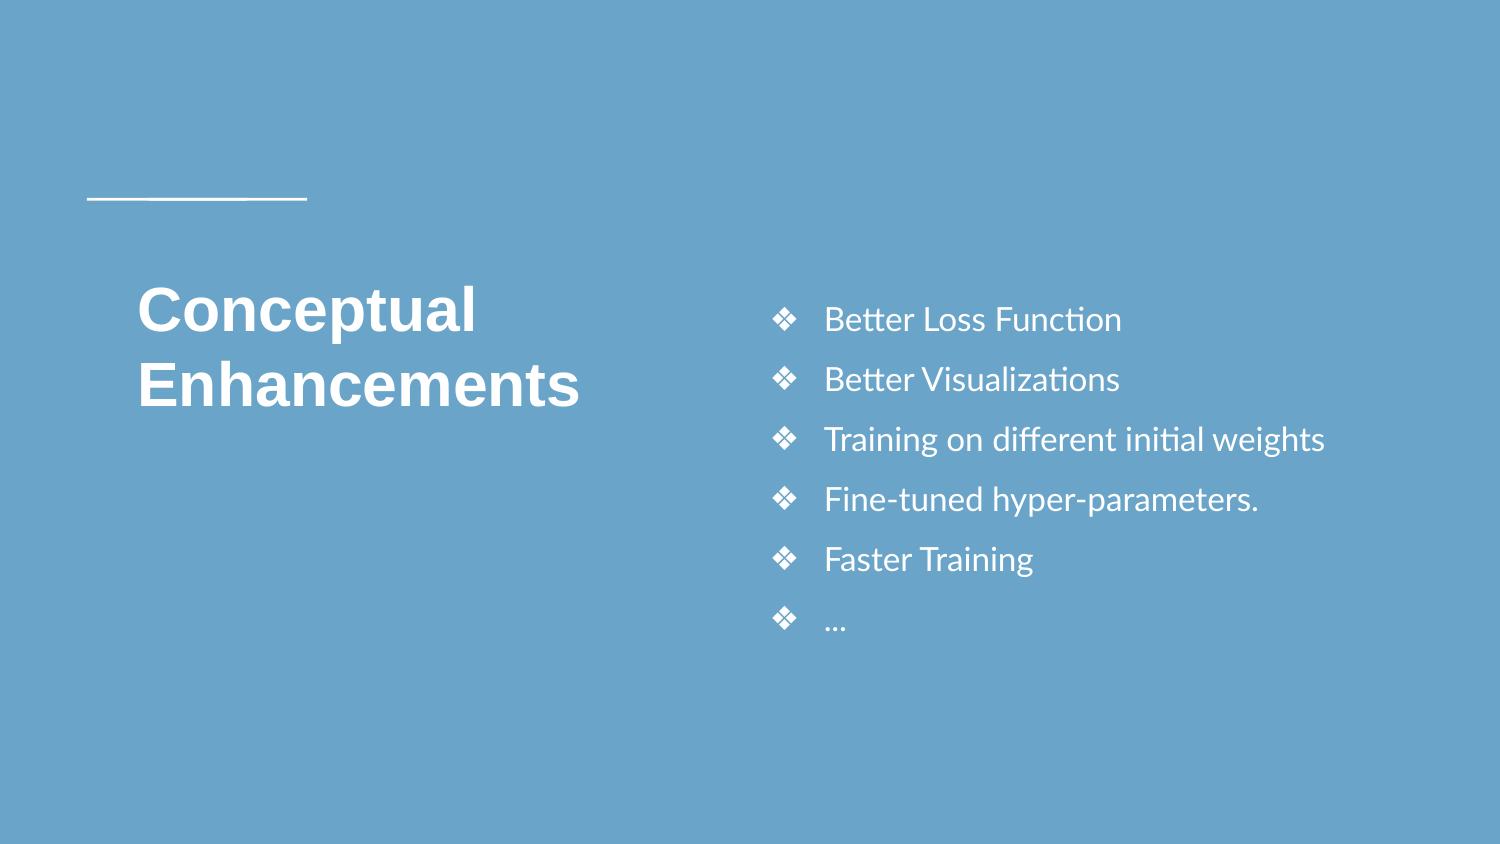

# Conceptual Enhancements
Better Loss Function
Better Visualizations
Training on different initial weights
Fine-tuned hyper-parameters.
Faster Training
...